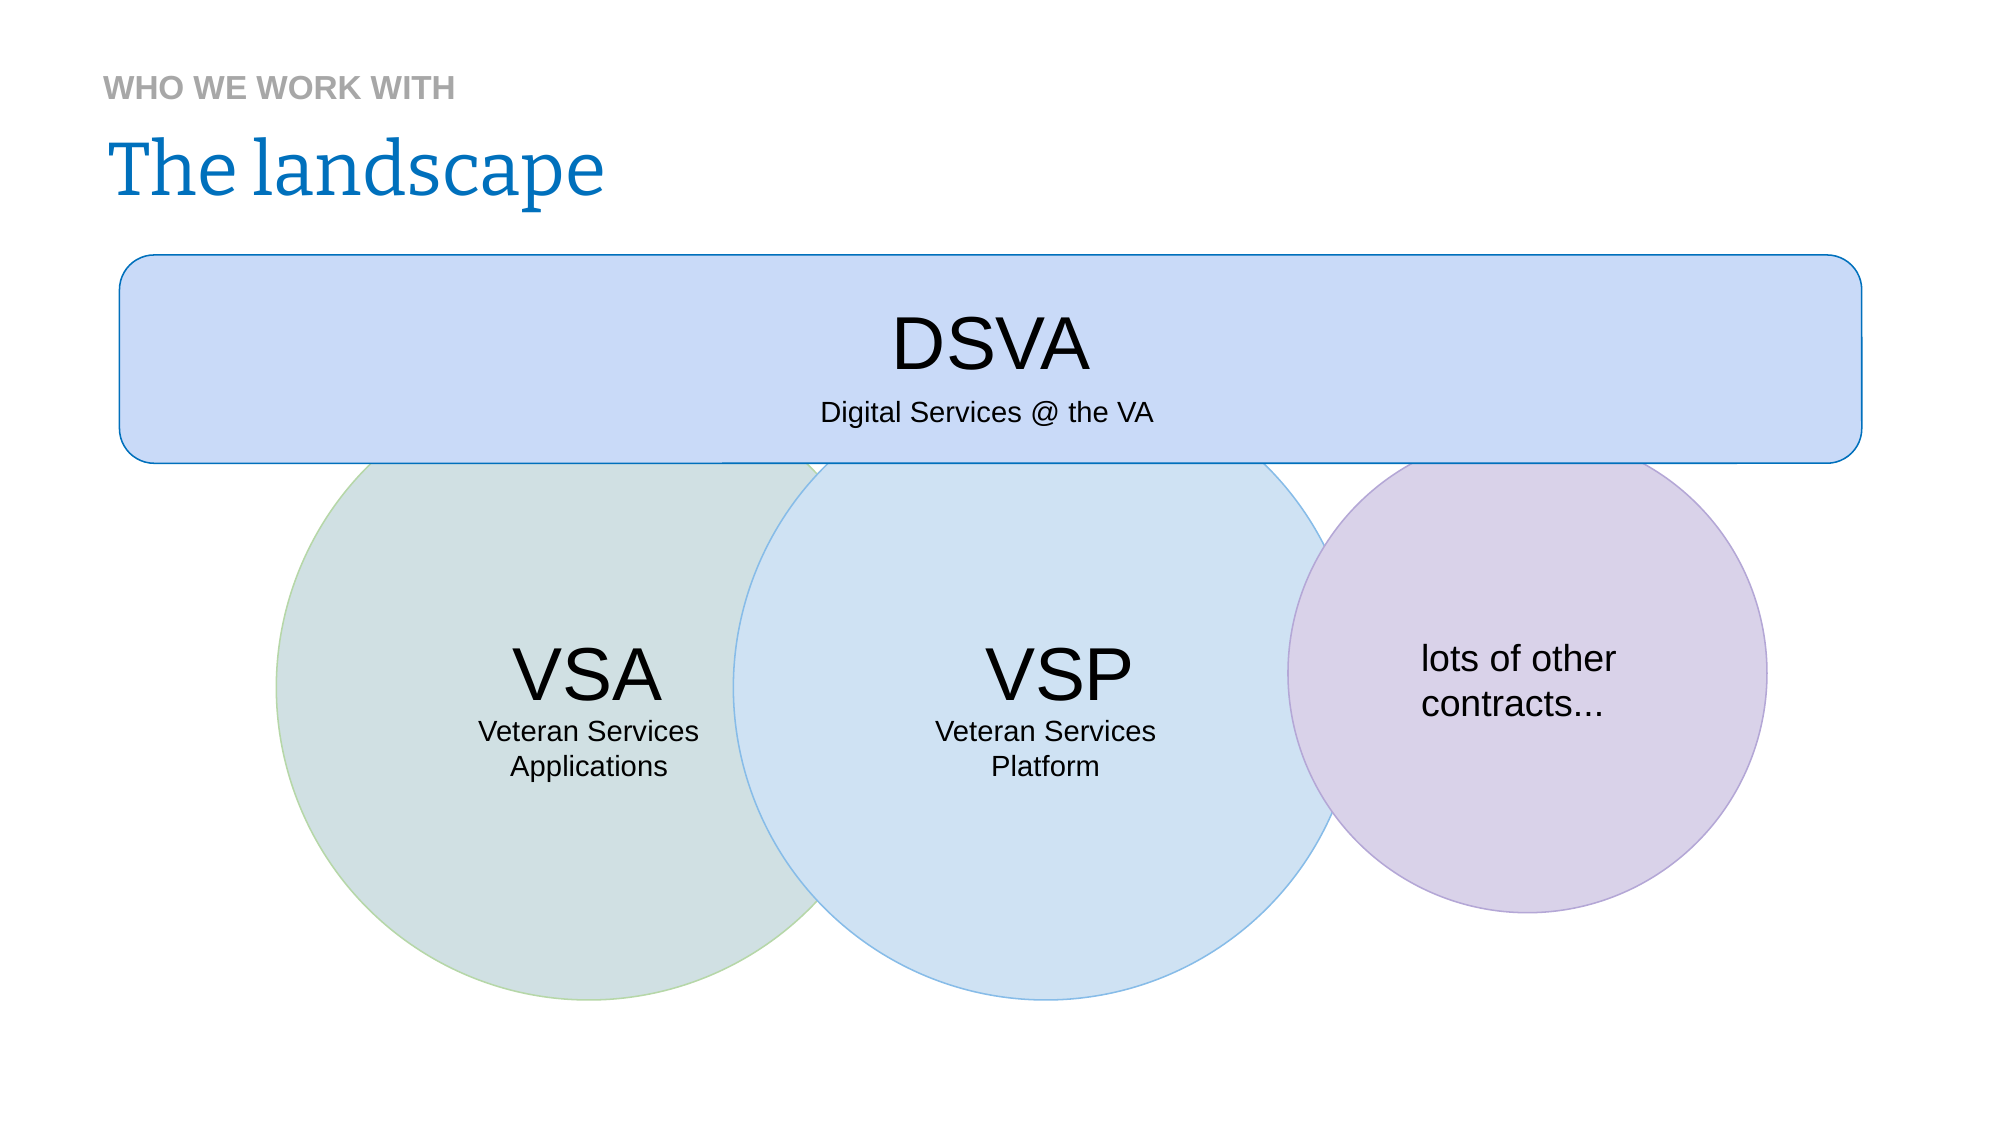

WHO WE WORK WITH
# The landscape

DSVA

Digital Services @ the VA

VSA
VSP
lots of other contracts...
Veteran Services Applications
Veteran Services Platform